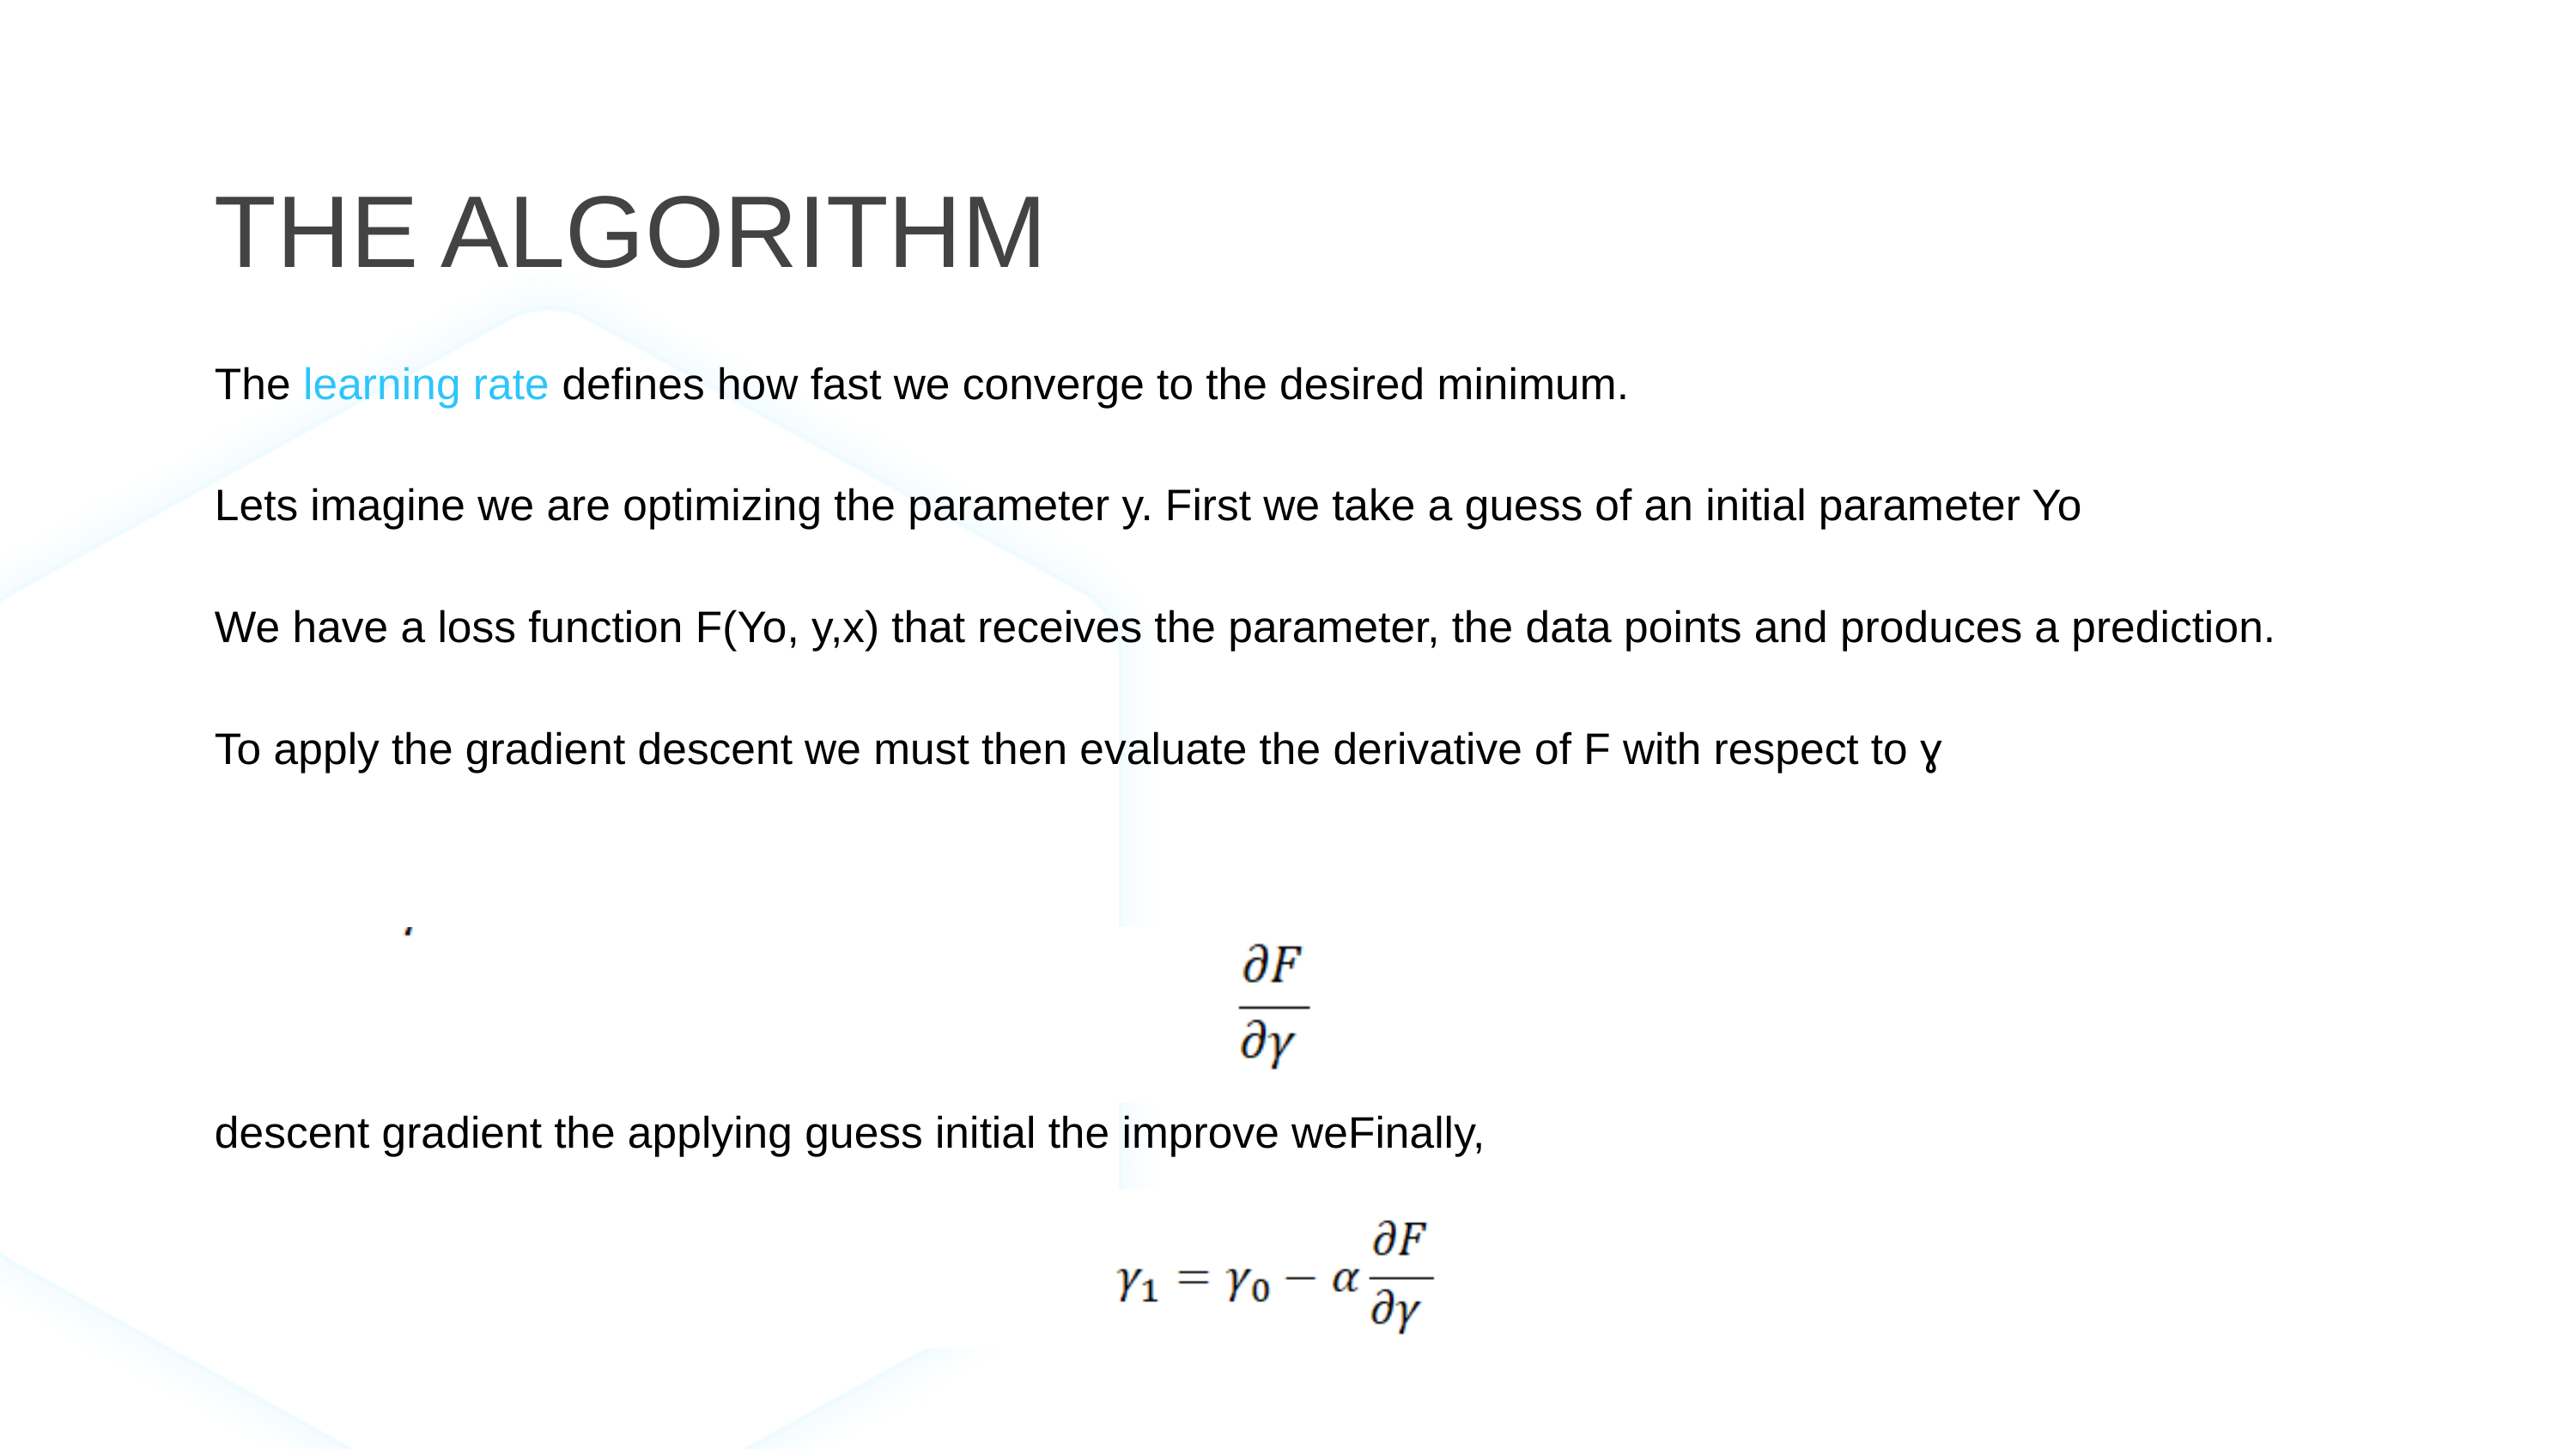

THE ALGORITHM
The learning rate defines how fast we converge to the desired minimum.

Lets imagine we are optimizing the parameter y. First we take a guess of an initial parameter Yo

We have a loss function F(Yo, y,x) that receives the parameter, the data points and produces a prediction.

To apply the gradient descent we must then evaluate the derivative of F with respect to ɣ

descent gradient the applying guess initial the improve weFinally,